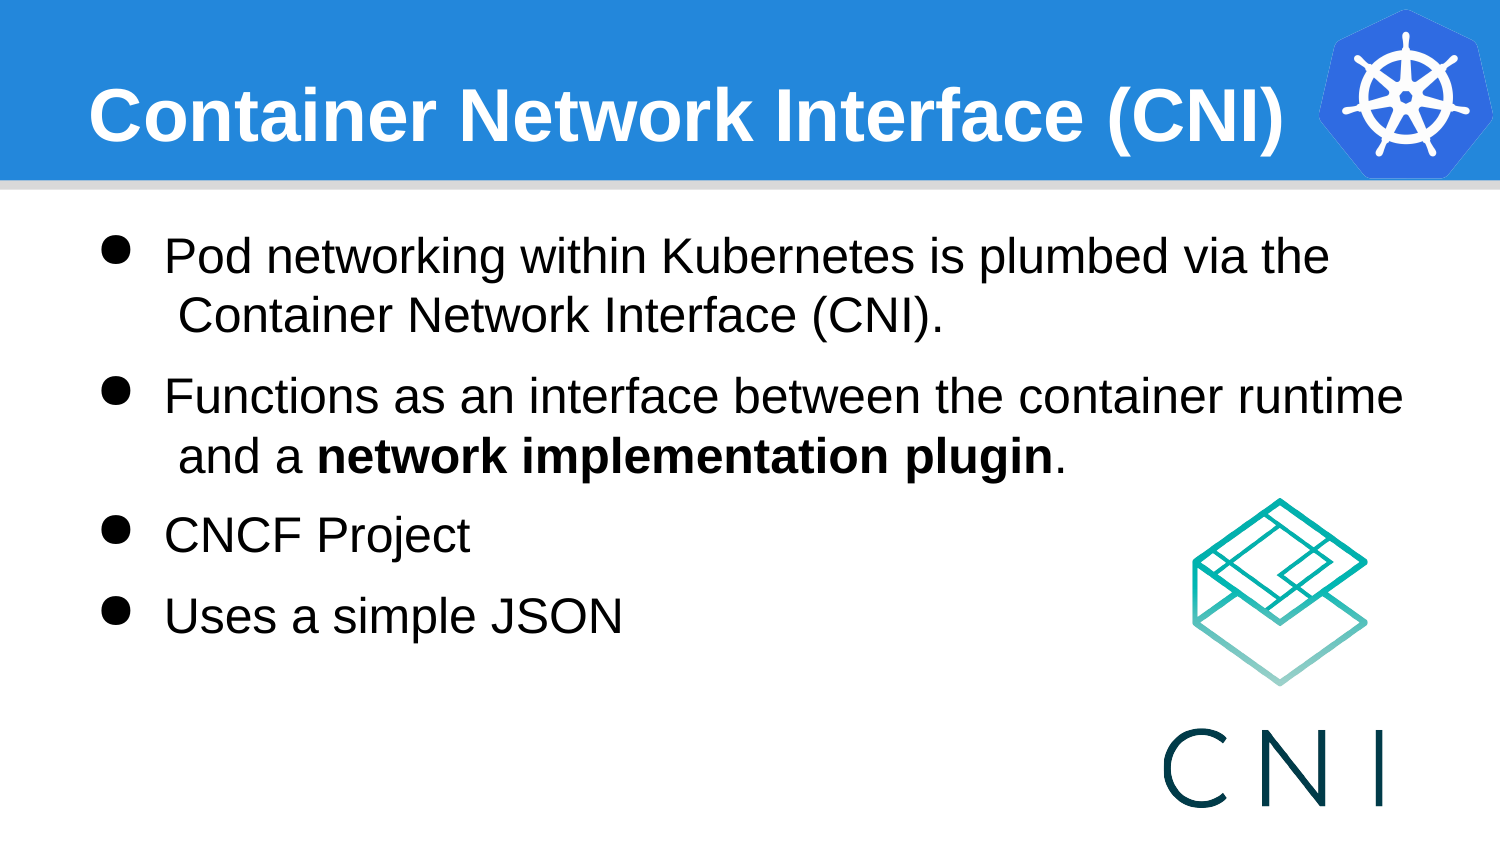

# Container Network Interface (CNI)
Pod networking within Kubernetes is plumbed via the  Container Network Interface (CNI).
Functions as an interface between the container runtime  and a network implementation plugin.
CNCF Project
Uses a simple JSON